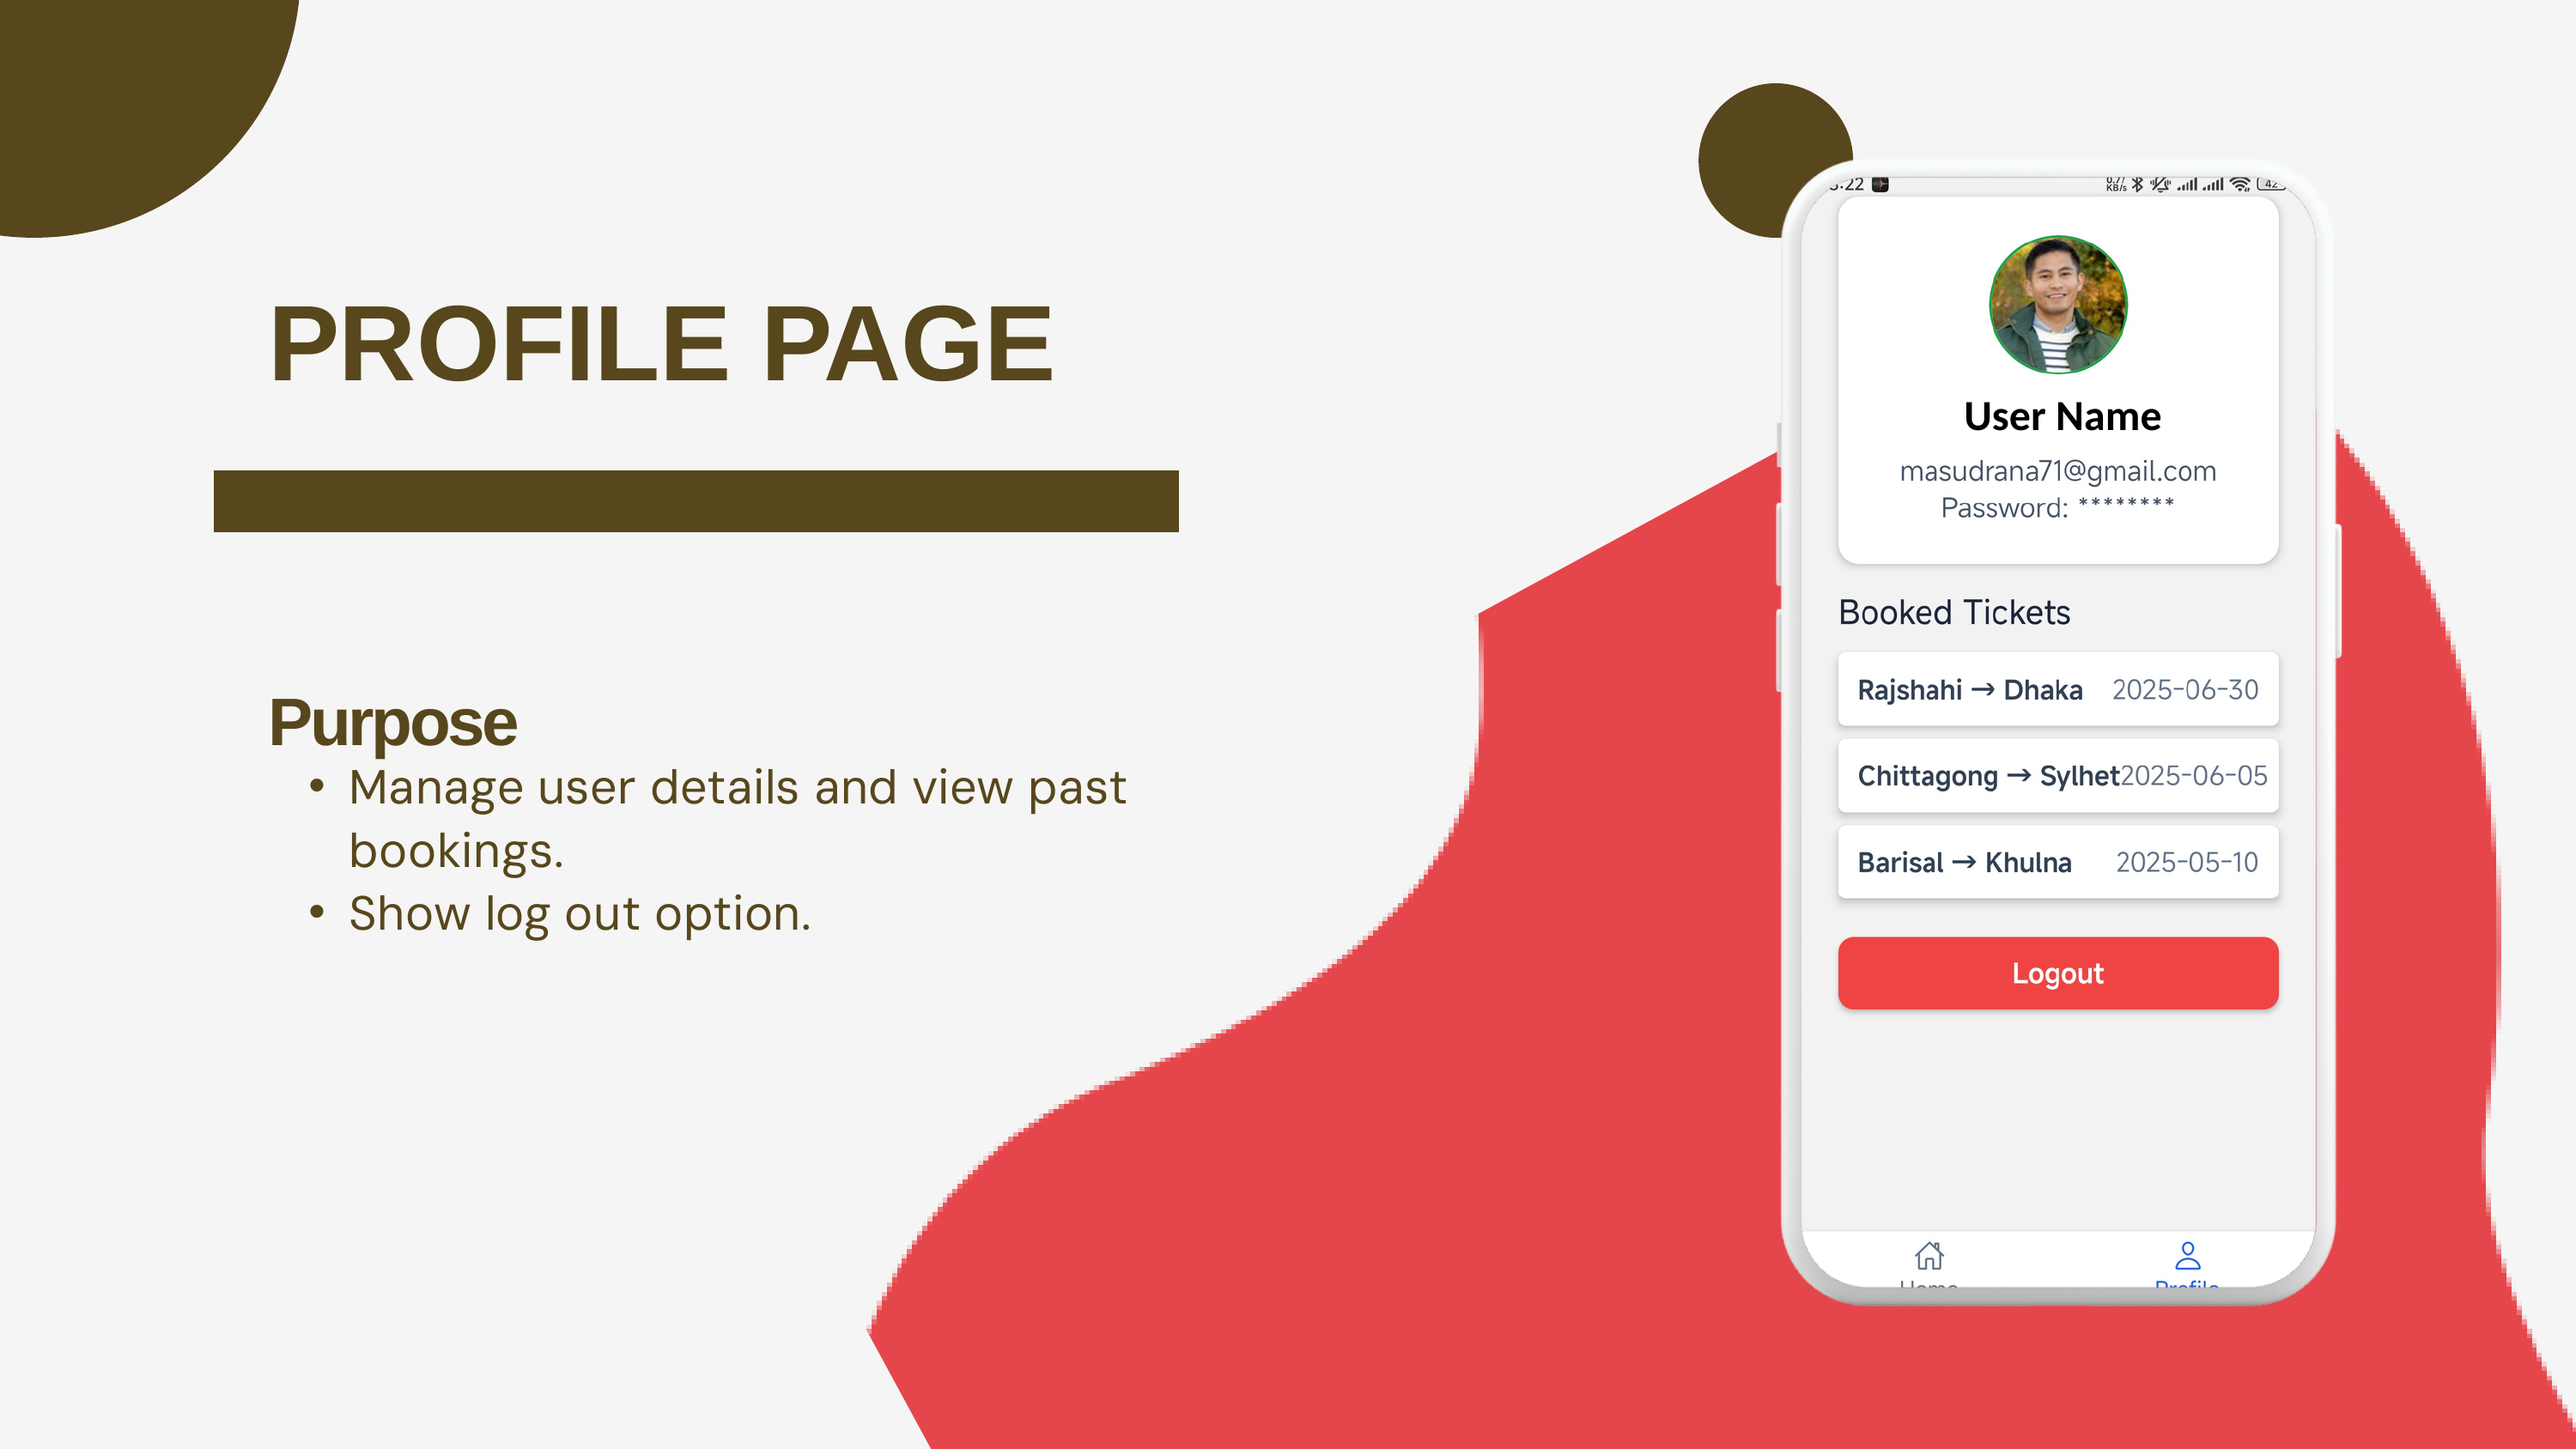

PROFILE PAGE
  User Name

Purpose
Manage user details and view past bookings.
Show log out option.